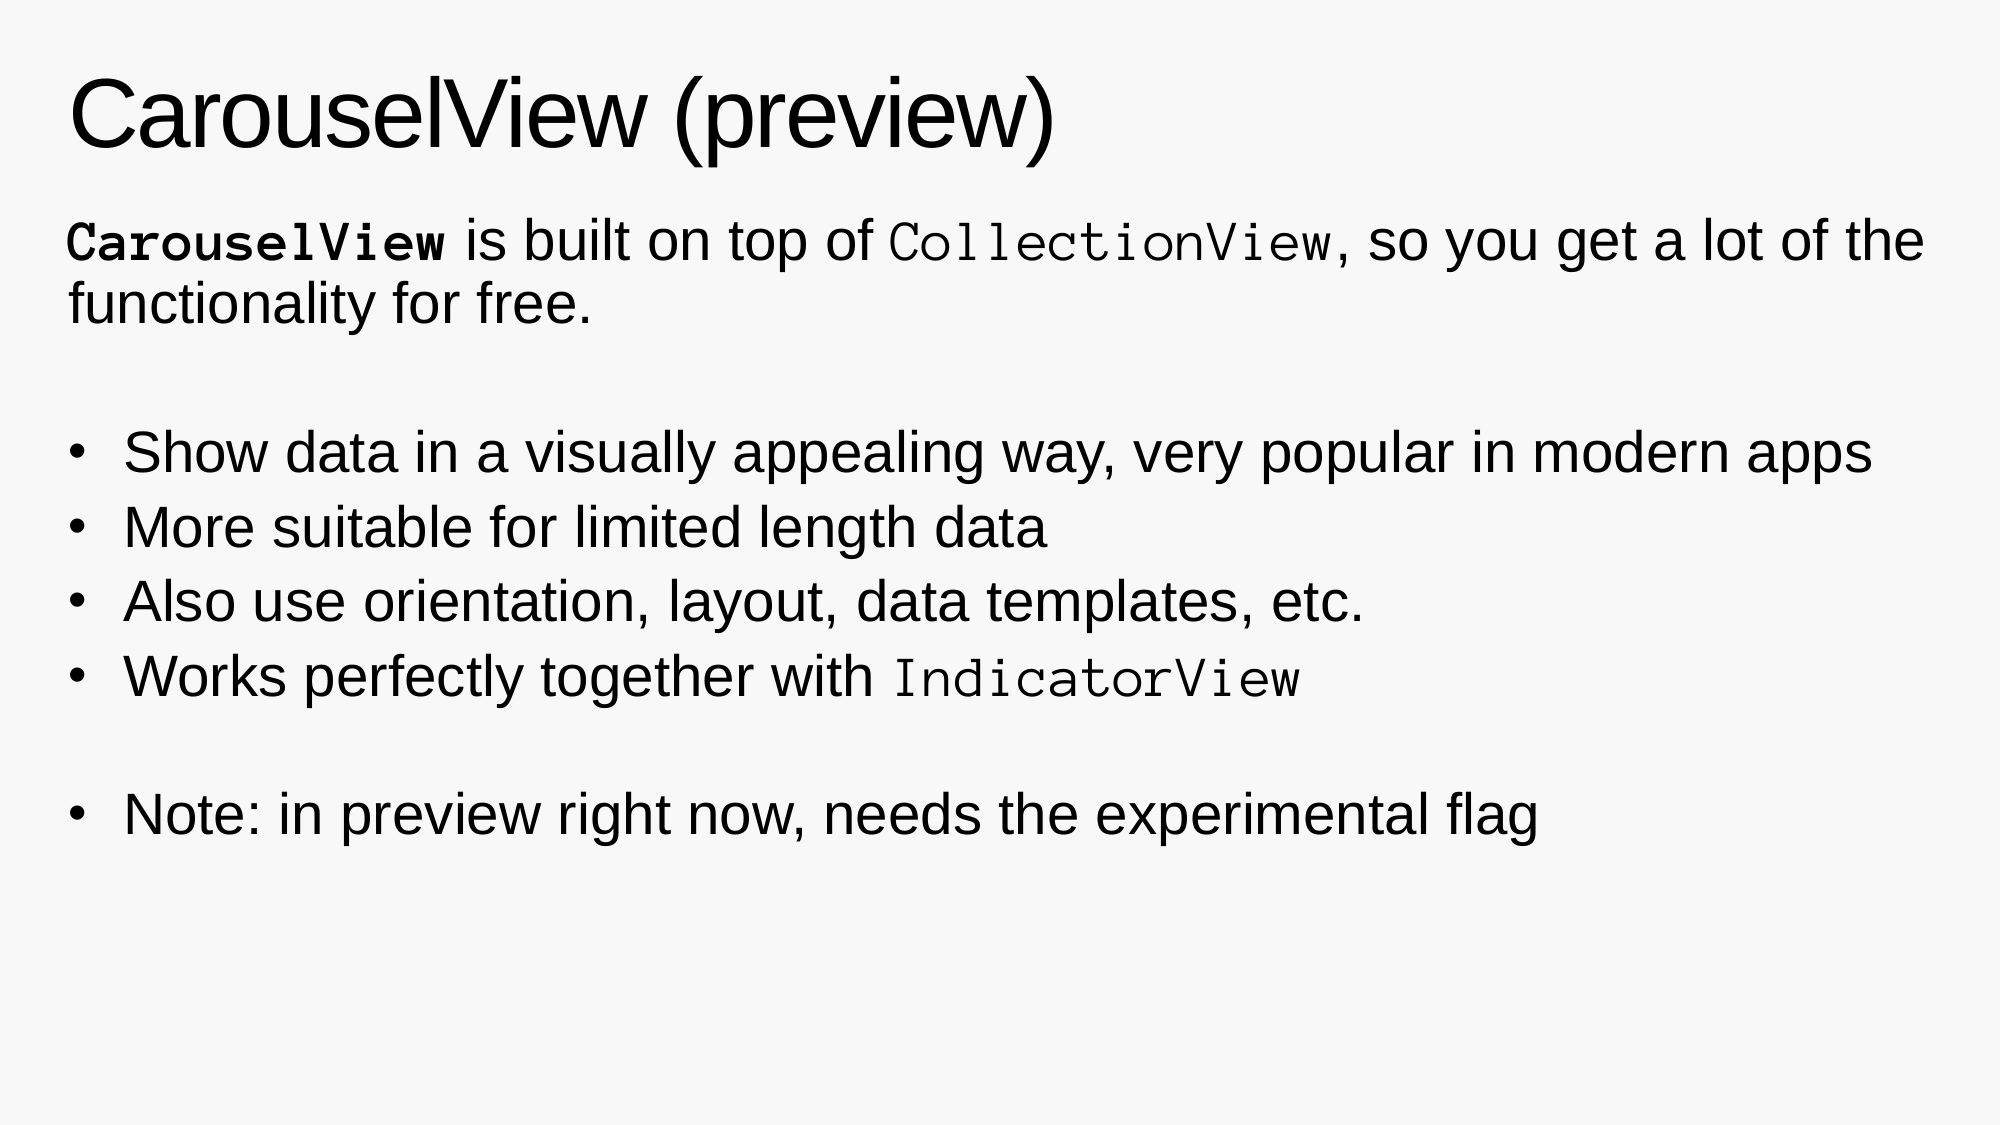

# CarouselView (preview)
CarouselView is built on top of CollectionView, so you get a lot of the functionality for free.

Show data in a visually appealing way, very popular in modern apps
More suitable for limited length data
Also use orientation, layout, data templates, etc.
Works perfectly together with IndicatorView
Note: in preview right now, needs the experimental flag